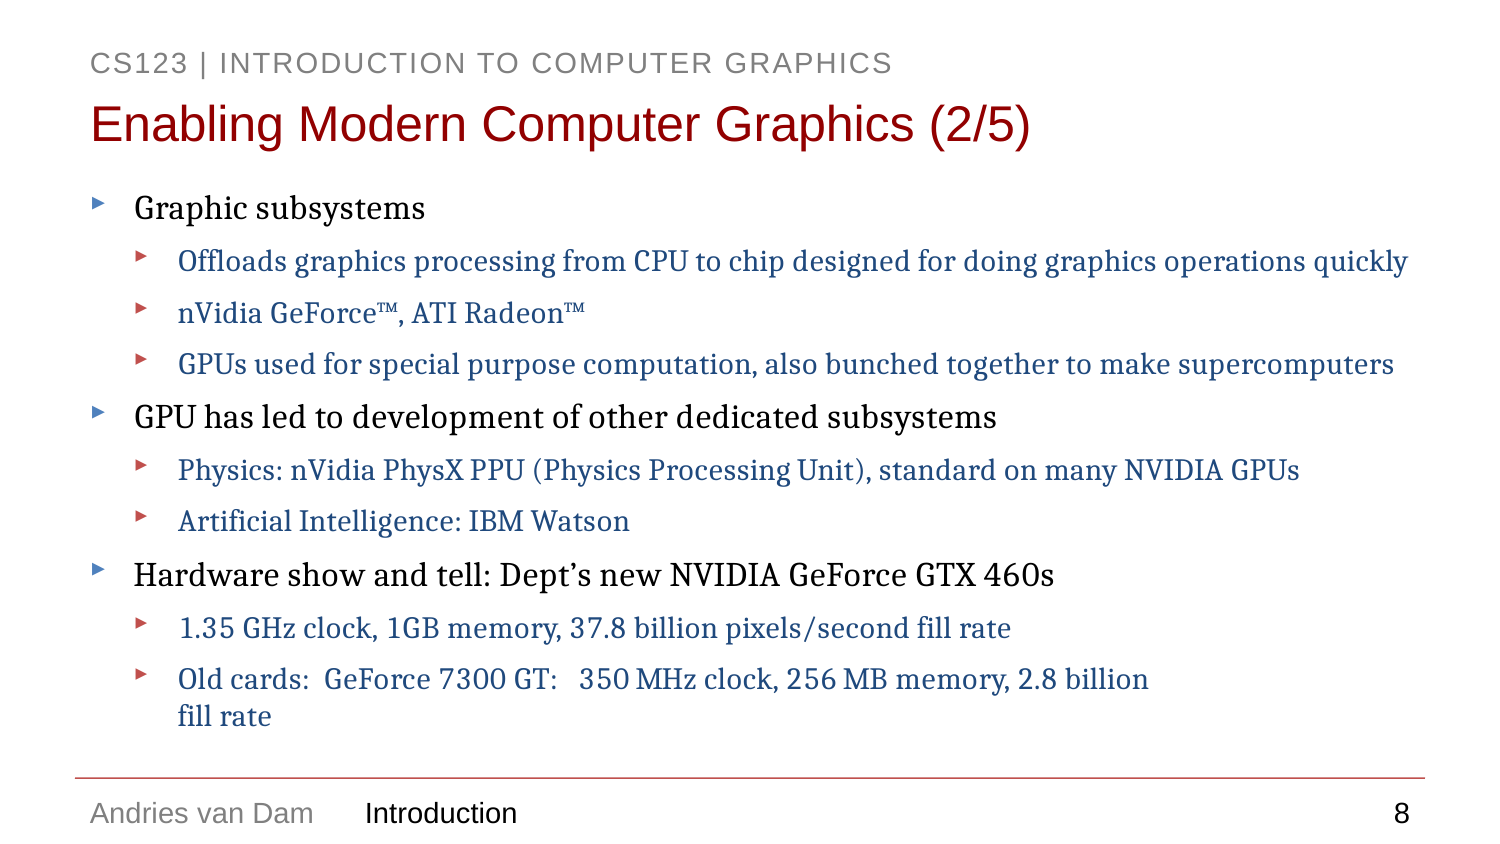

# Enabling Modern Computer Graphics (2/5)
Graphic subsystems
Offloads graphics processing from CPU to chip designed for doing graphics operations quickly
nVidia GeForce™, ATI Radeon™
GPUs used for special purpose computation, also bunched together to make supercomputers
GPU has led to development of other dedicated subsystems
Physics: nVidia PhysX PPU (Physics Processing Unit), standard on many NVIDIA GPUs
Artificial Intelligence: IBM Watson
Hardware show and tell: Dept’s new NVIDIA GeForce GTX 460s
1.35 GHz clock, 1GB memory, 37.8 billion pixels/second fill rate
Old cards:  GeForce 7300 GT:   350 MHz clock, 256 MB memory, 2.8 billion
fill rate

8
Introduction